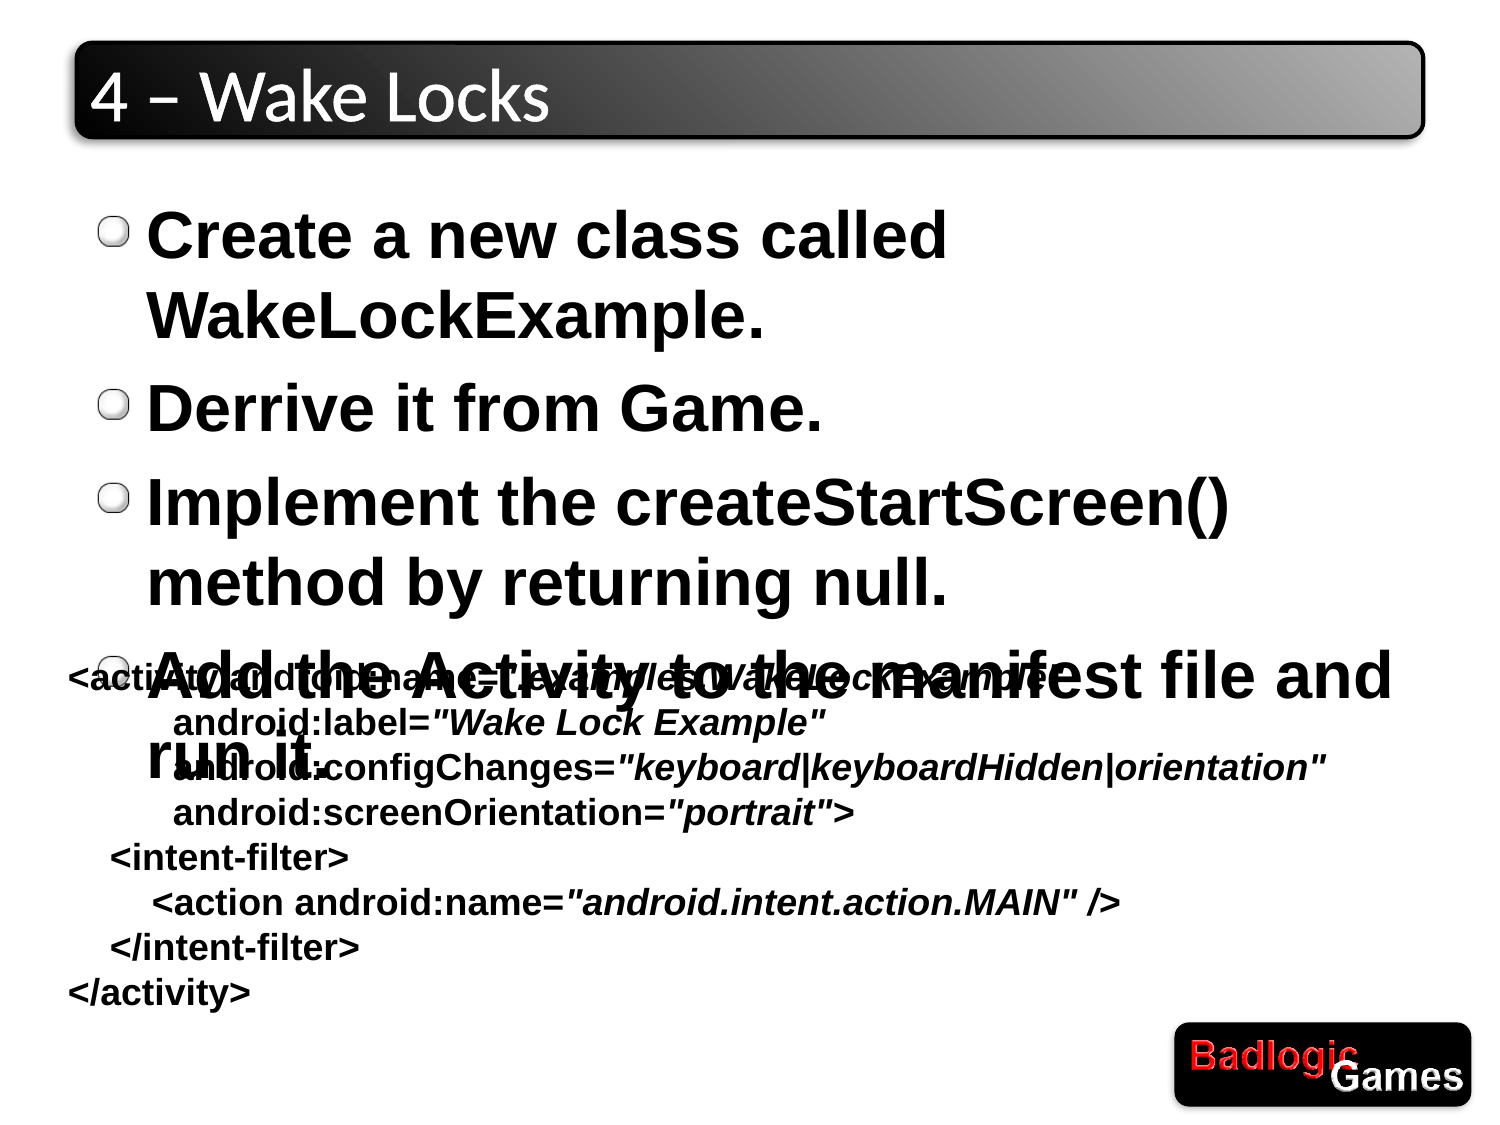

# 4 – Wake Locks
Create a new class called WakeLockExample.
Derrive it from Game.
Implement the createStartScreen() method by returning null.
Add the Activity to the manifest file and run it.

<activity android:name=".examples.WakeLockExample"
          android:label="Wake Lock Example"
          android:configChanges="keyboard|keyboardHidden|orientation"
          android:screenOrientation="portrait">
    <intent-filter>
        <action android:name="android.intent.action.MAIN" />
    </intent-filter>
</activity>